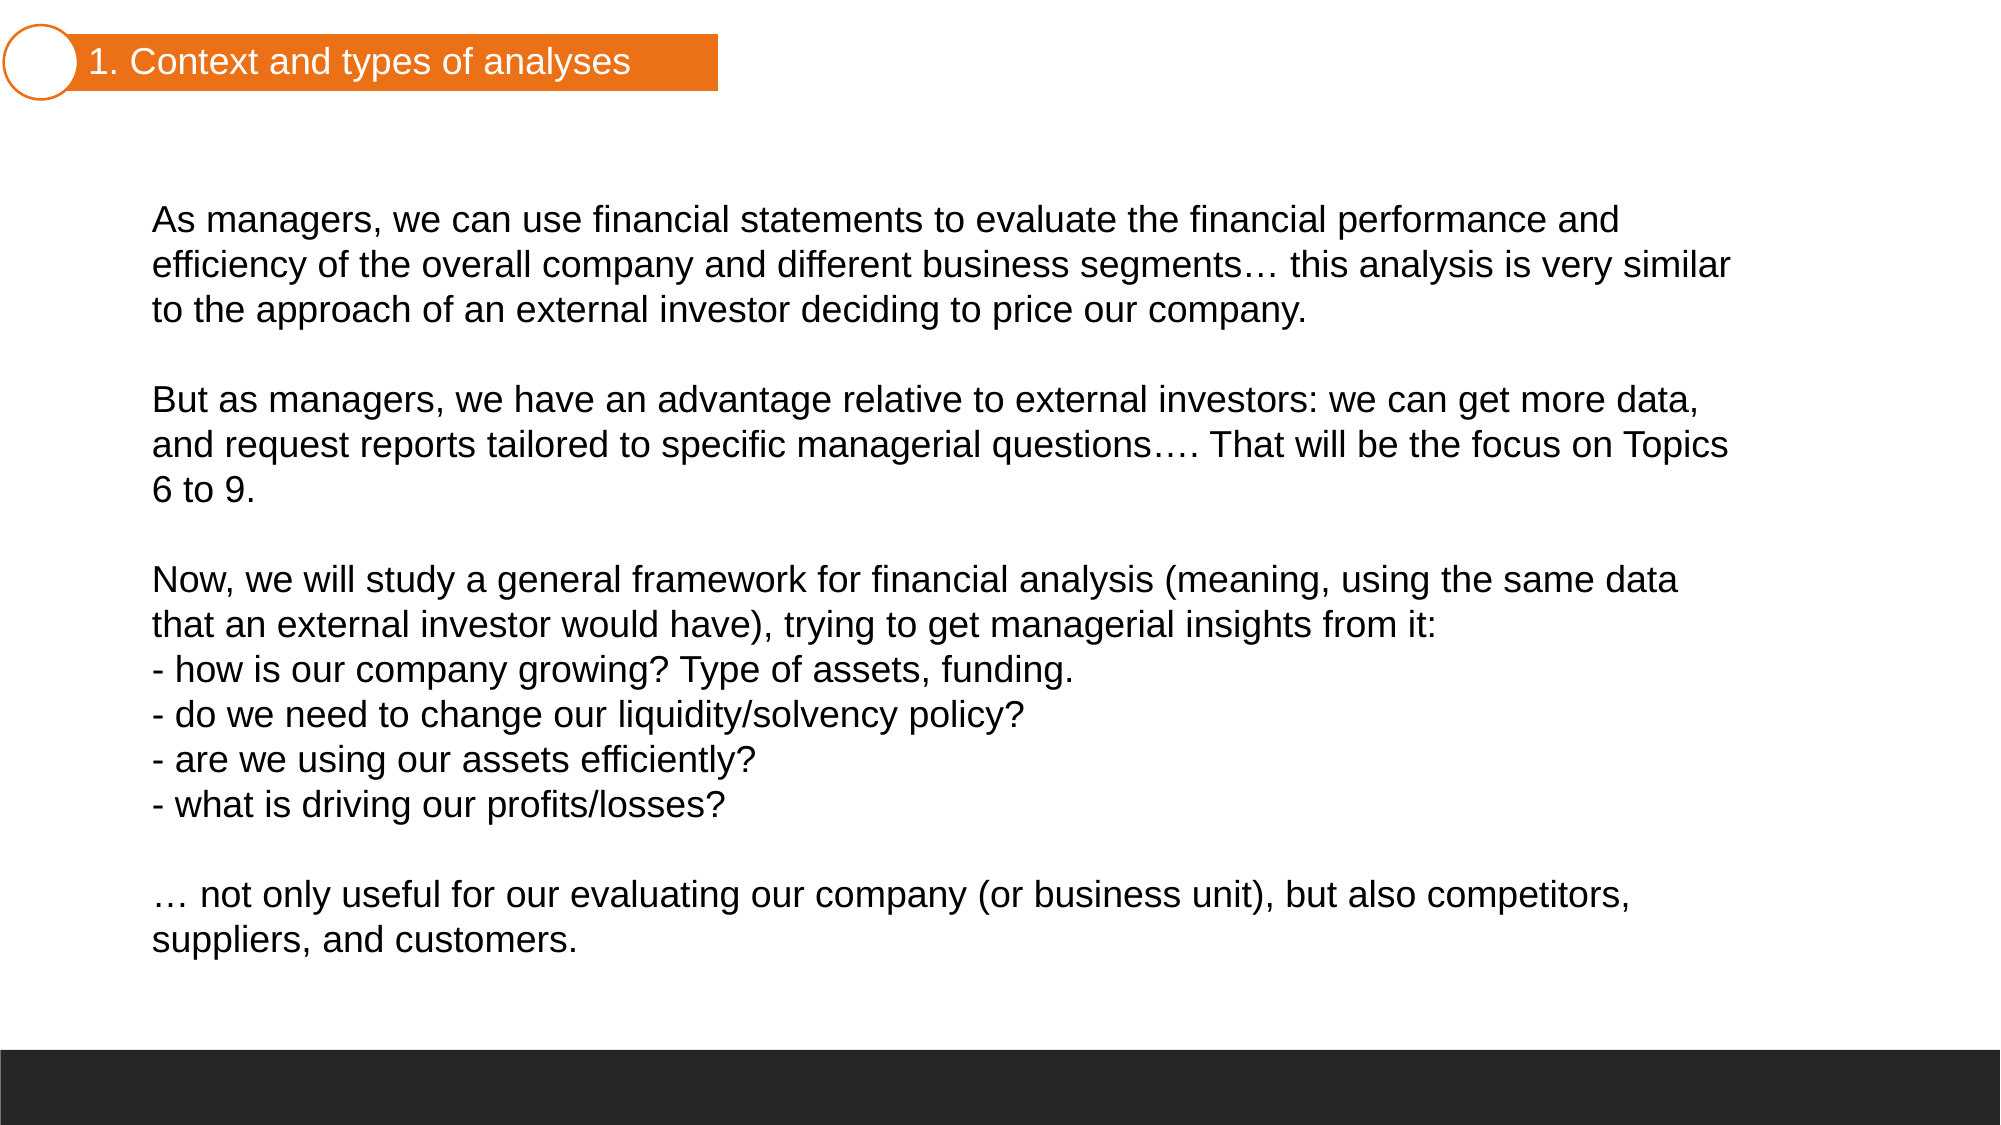

1. Context and types of analyses
As managers, we can use financial statements to evaluate the financial performance and efficiency of the overall company and different business segments… this analysis is very similar to the approach of an external investor deciding to price our company.

But as managers, we have an advantage relative to external investors: we can get more data, and request reports tailored to specific managerial questions…. That will be the focus on Topics 6 to 9.

Now, we will study a general framework for financial analysis (meaning, using the same data that an external investor would have), trying to get managerial insights from it:
- how is our company growing? Type of assets, funding.
- do we need to change our liquidity/solvency policy?
- are we using our assets efficiently?
- what is driving our profits/losses?

… not only useful for our evaluating our company (or business unit), but also competitors, suppliers, and customers.

2. Liquidity, Debt, and Asset Mgmt

3. Return and Profitability

4. Stock Market